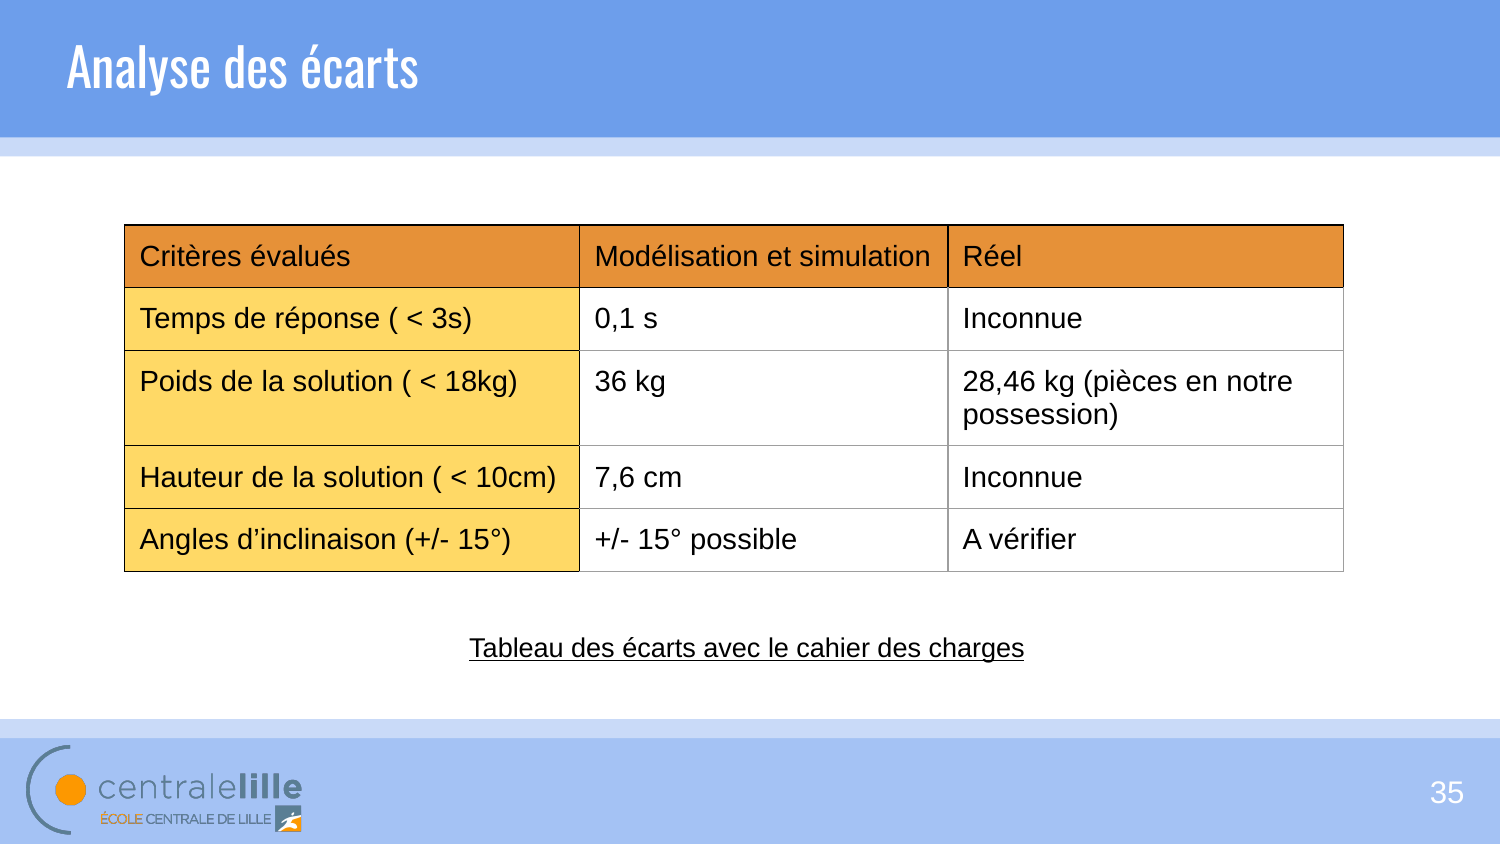

# Analyse des écarts
| Critères évalués | Modélisation et simulation | Réel |
| --- | --- | --- |
| Temps de réponse ( < 3s) | 0,1 s | Inconnue |
| Poids de la solution ( < 18kg) | 36 kg | 28,46 kg (pièces en notre possession) |
| Hauteur de la solution ( < 10cm) | 7,6 cm | Inconnue |
| Angles d’inclinaison (+/- 15°) | +/- 15° possible | A vérifier |
Tableau des écarts avec le cahier des charges
35